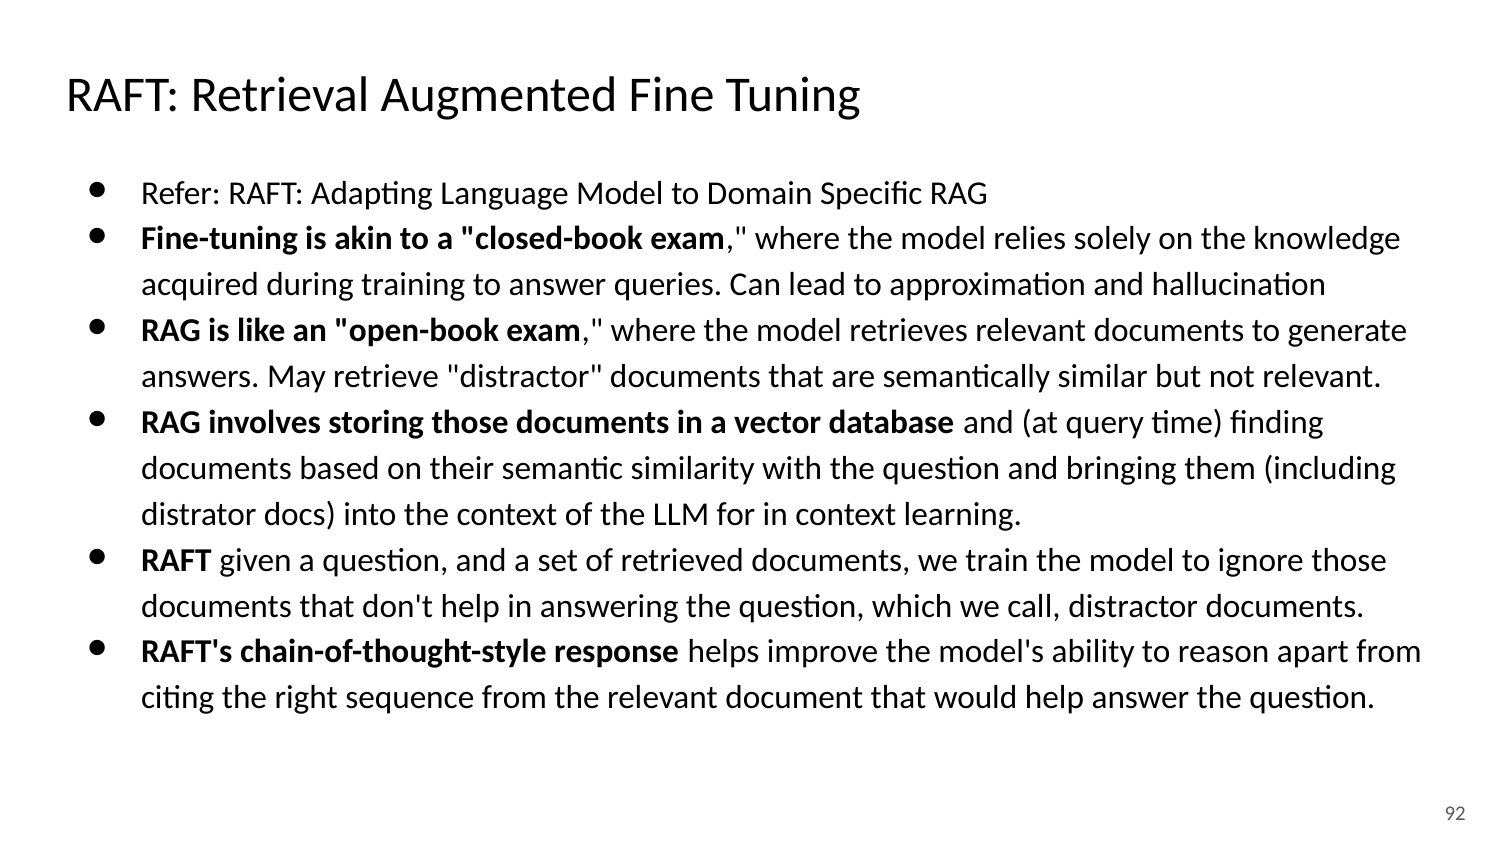

# RAFT: Retrieval Augmented Fine Tuning

Refer: RAFT: Adapting Language Model to Domain Specific RAG
Fine-tuning is akin to a "closed-book exam," where the model relies solely on the knowledge acquired during training to answer queries. Can lead to approximation and hallucination
RAG is like an "open-book exam," where the model retrieves relevant documents to generate answers. May retrieve "distractor" documents that are semantically similar but not relevant.
RAG involves storing those documents in a vector database and (at query time) finding documents based on their semantic similarity with the question and bringing them (including distrator docs) into the context of the LLM for in context learning.
RAFT given a question, and a set of retrieved documents, we train the model to ignore those documents that don't help in answering the question, which we call, distractor documents.
RAFT's chain-of-thought-style response helps improve the model's ability to reason apart from citing the right sequence from the relevant document that would help answer the question.
92